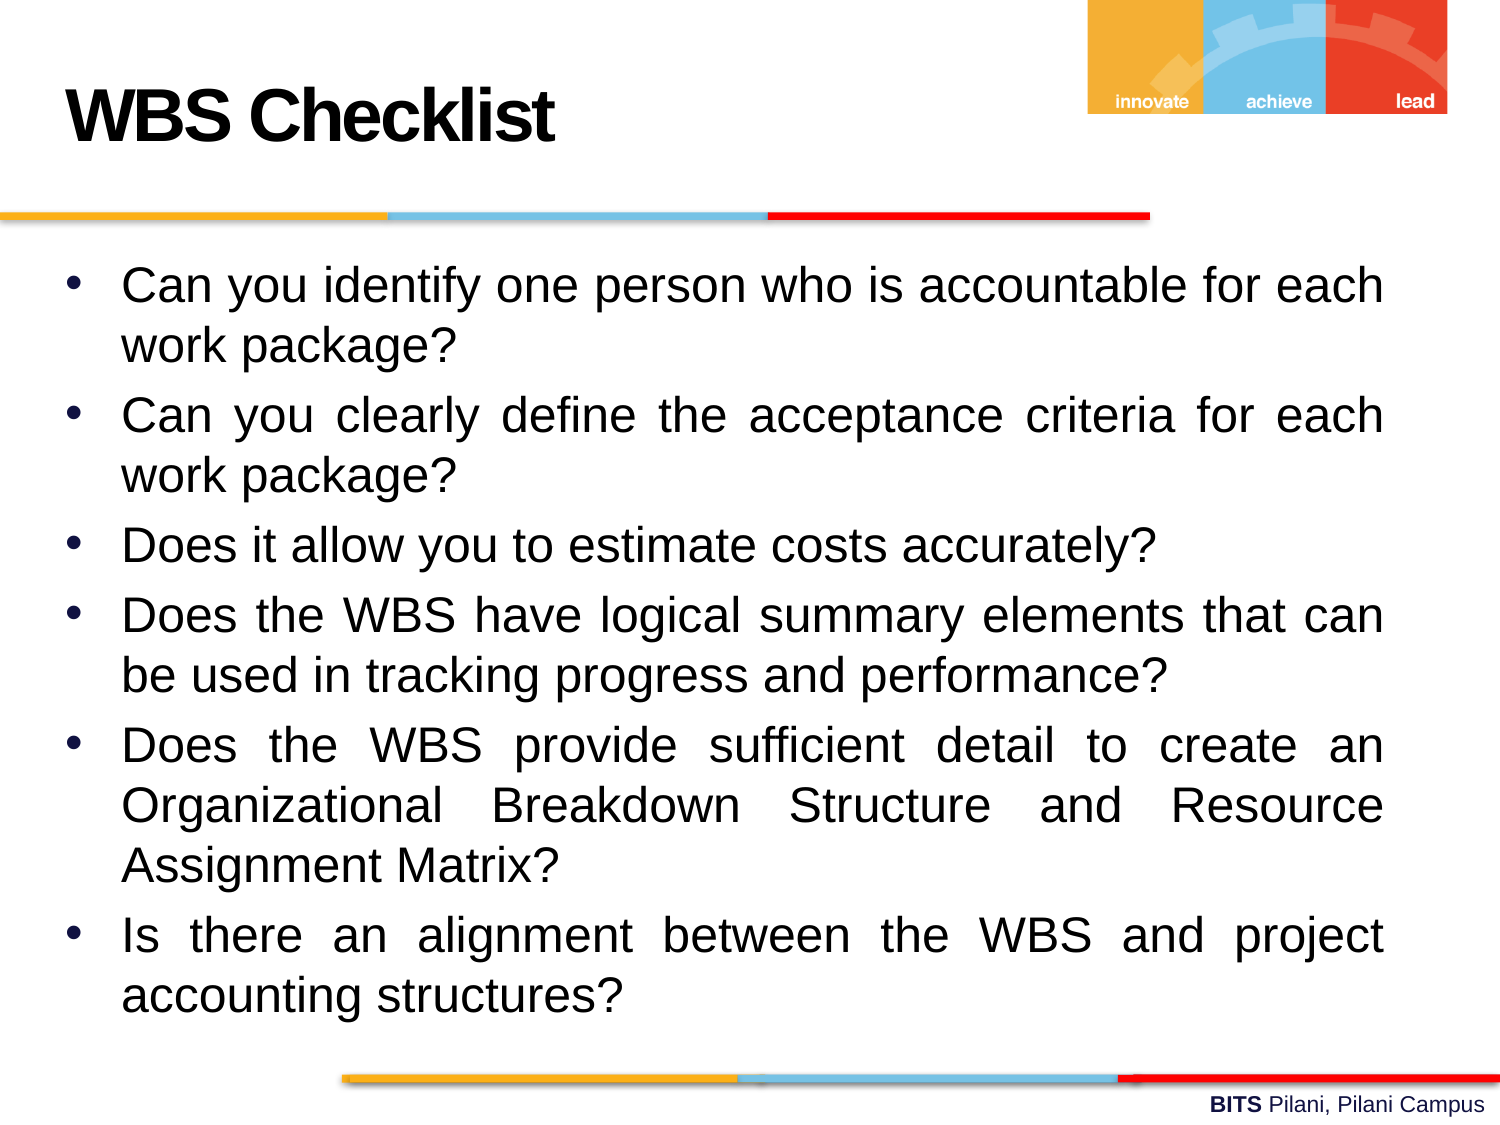

WBS Checklist
Can you identify one person who is accountable for each work package?
Can you clearly define the acceptance criteria for each work package?
Does it allow you to estimate costs accurately?
Does the WBS have logical summary elements that can be used in tracking progress and performance?
Does the WBS provide sufficient detail to create an Organizational Breakdown Structure and Resource Assignment Matrix?
Is there an alignment between the WBS and project accounting structures?